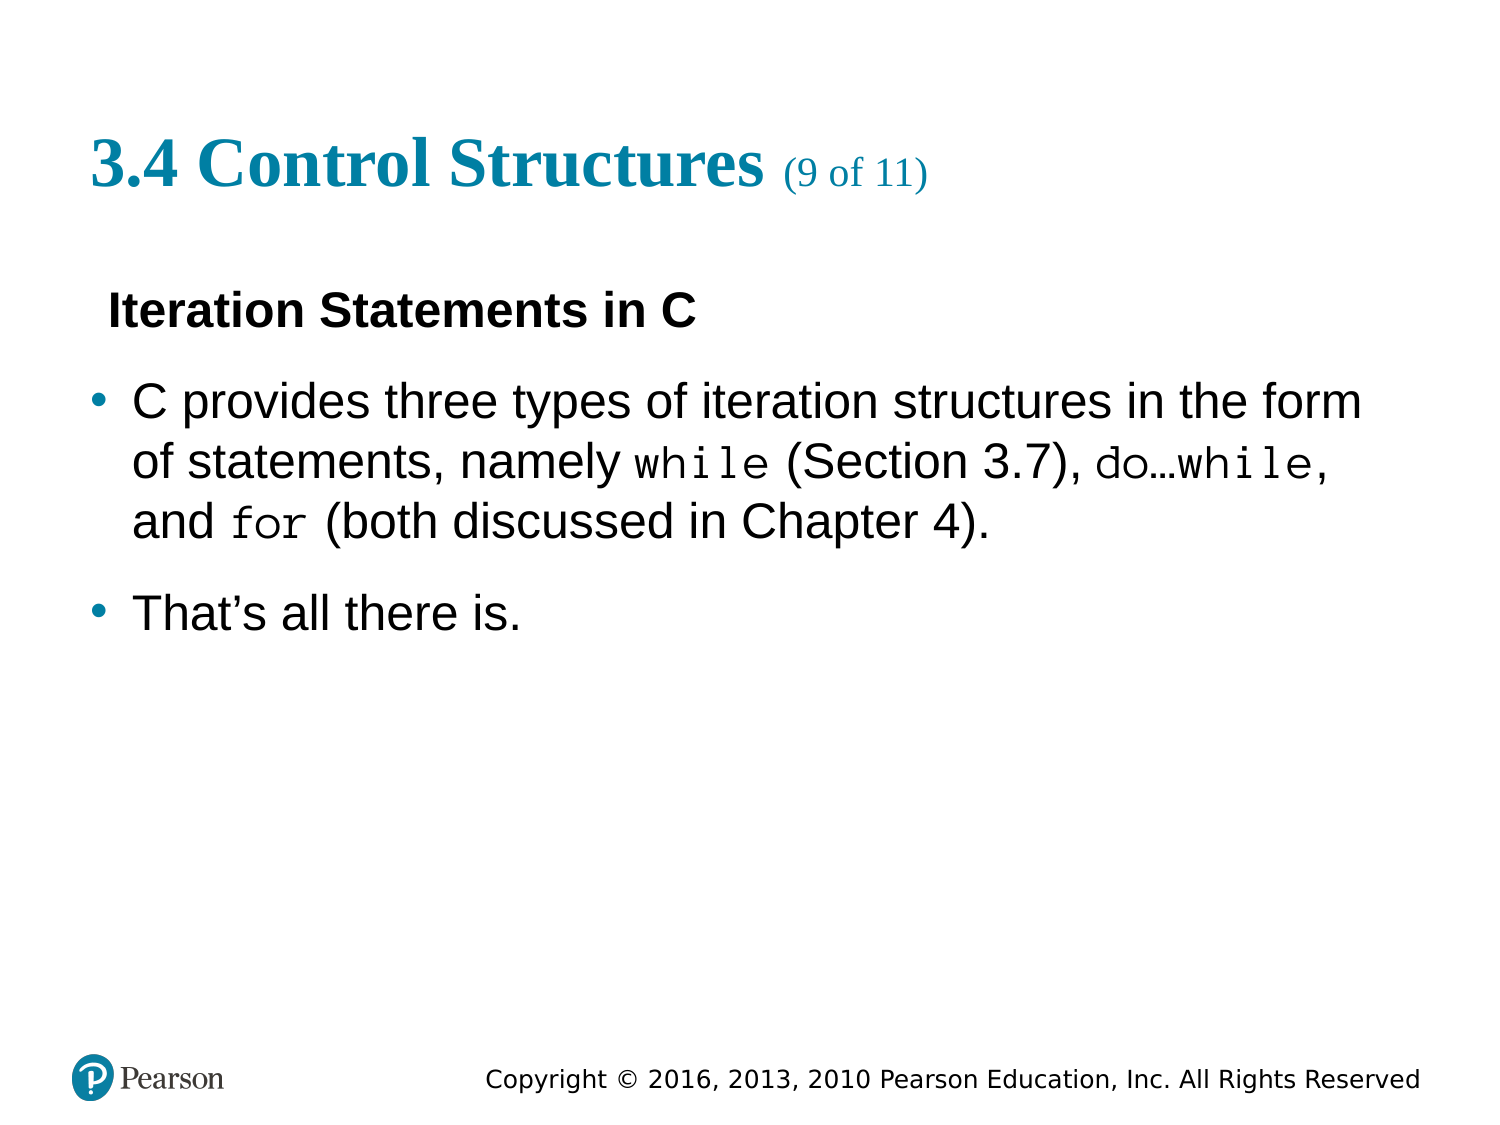

# 3.4 Control Structures (9 of 11)
Iteration Statements in C
C provides three types of iteration structures in the form of statements, namely while (Section 3.7), do…while, and for (both discussed in Chapter 4).
That’s all there is.